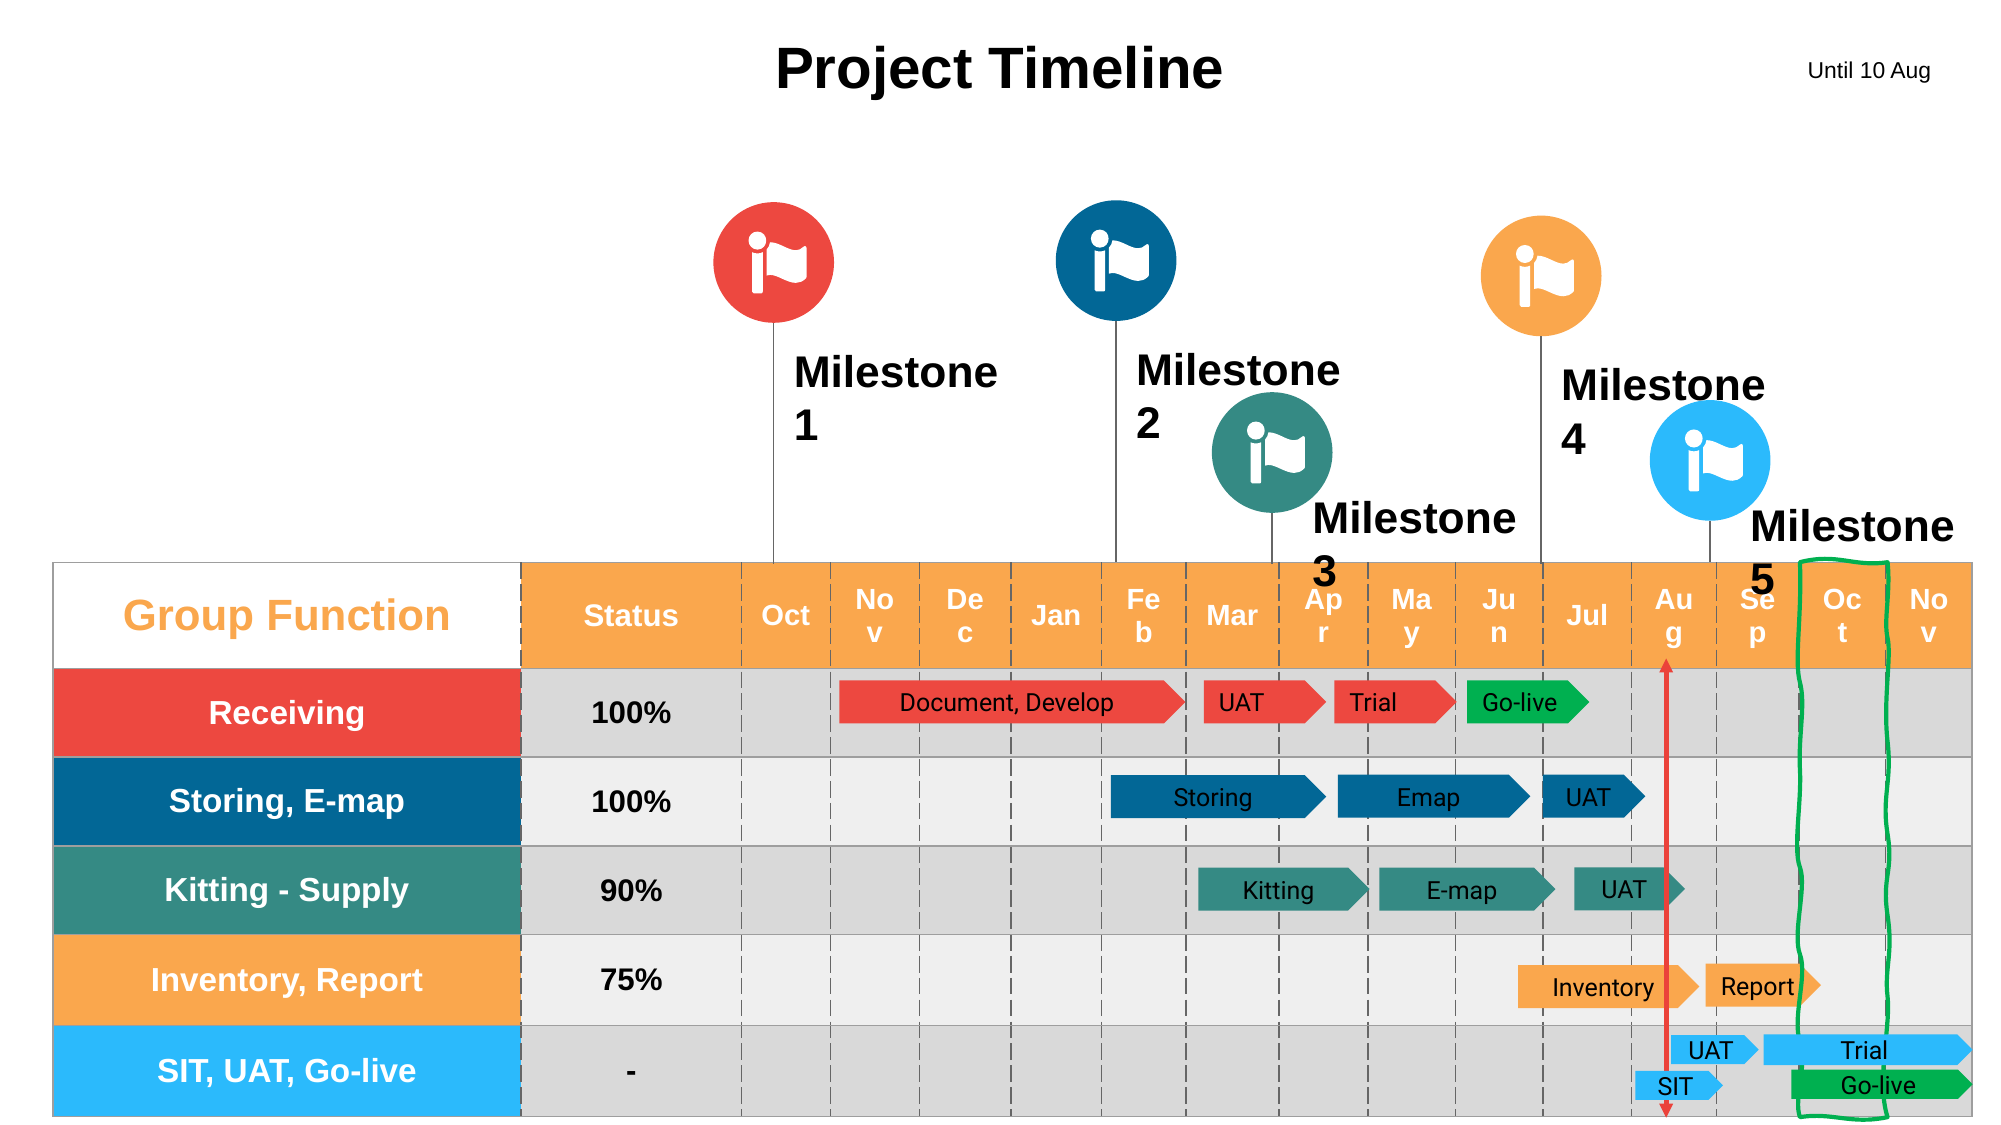

# Project Timeline
Until 10 Aug

Milestone 2

Milestone 1

Milestone 4

Milestone 3

Milestone 5

| Group Function | Status | Oct | Nov | Dec | Jan | Feb | Mar | Apr | May | Jun | Jul | Aug | Sep | Oct | Nov |
| --- | --- | --- | --- | --- | --- | --- | --- | --- | --- | --- | --- | --- | --- | --- | --- |
| Receiving | 100% |  |  |  |  |  |  |  |  |  |  |  |  |  |  |
| Storing, E-map | 100% |  |  |  |  |  |  |  |  |  |  |  |  |  |  |
| Kitting - Supply | 90% |  |  |  |  |  |  |  |  |  |  |  |  |  |  |
| Inventory, Report | 75% |  |  |  |  |  |  |  |  |  |  |  |  |  |  |
| SIT, UAT, Go-live | - |  |  |  |  |  |  |  |  |  |  |  |  |  |  |
Document, Develop
UAT
Trial
Go-live
Emap
UAT
Storing
UAT
Kitting
E-map
Report
Inventory
Trial
UAT
Go-live
SIT